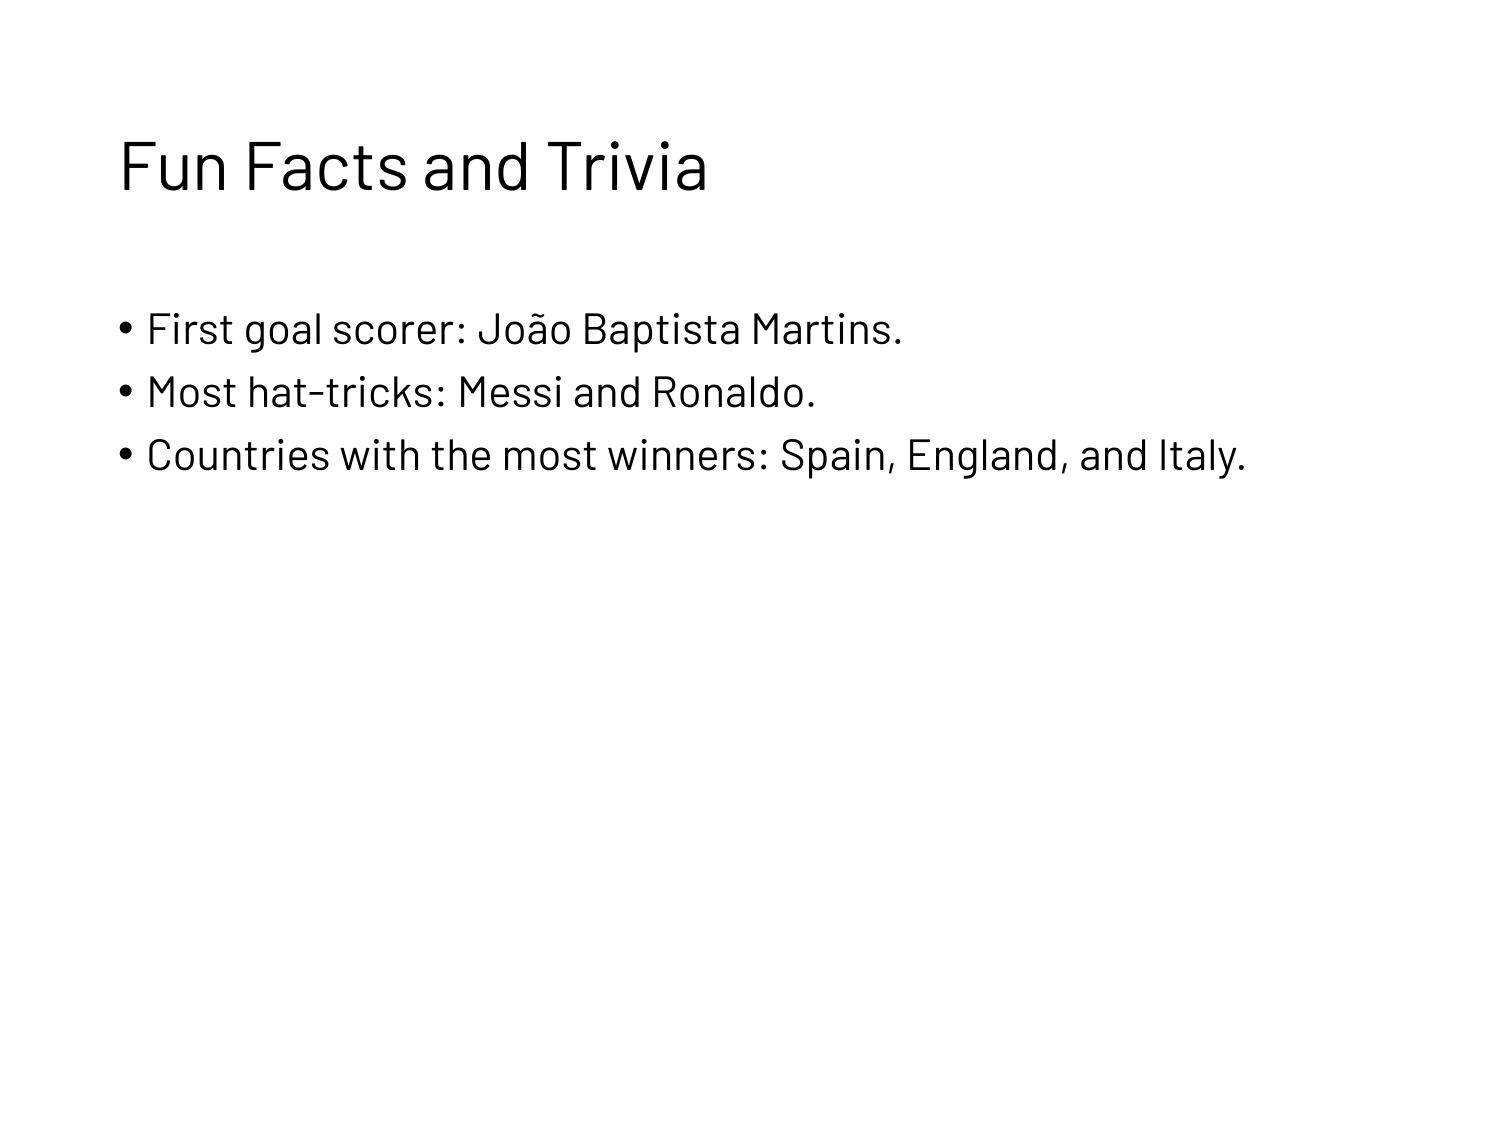

# Fun Facts and Trivia
First goal scorer: João Baptista Martins.
Most hat-tricks: Messi and Ronaldo.
Countries with the most winners: Spain, England, and Italy.